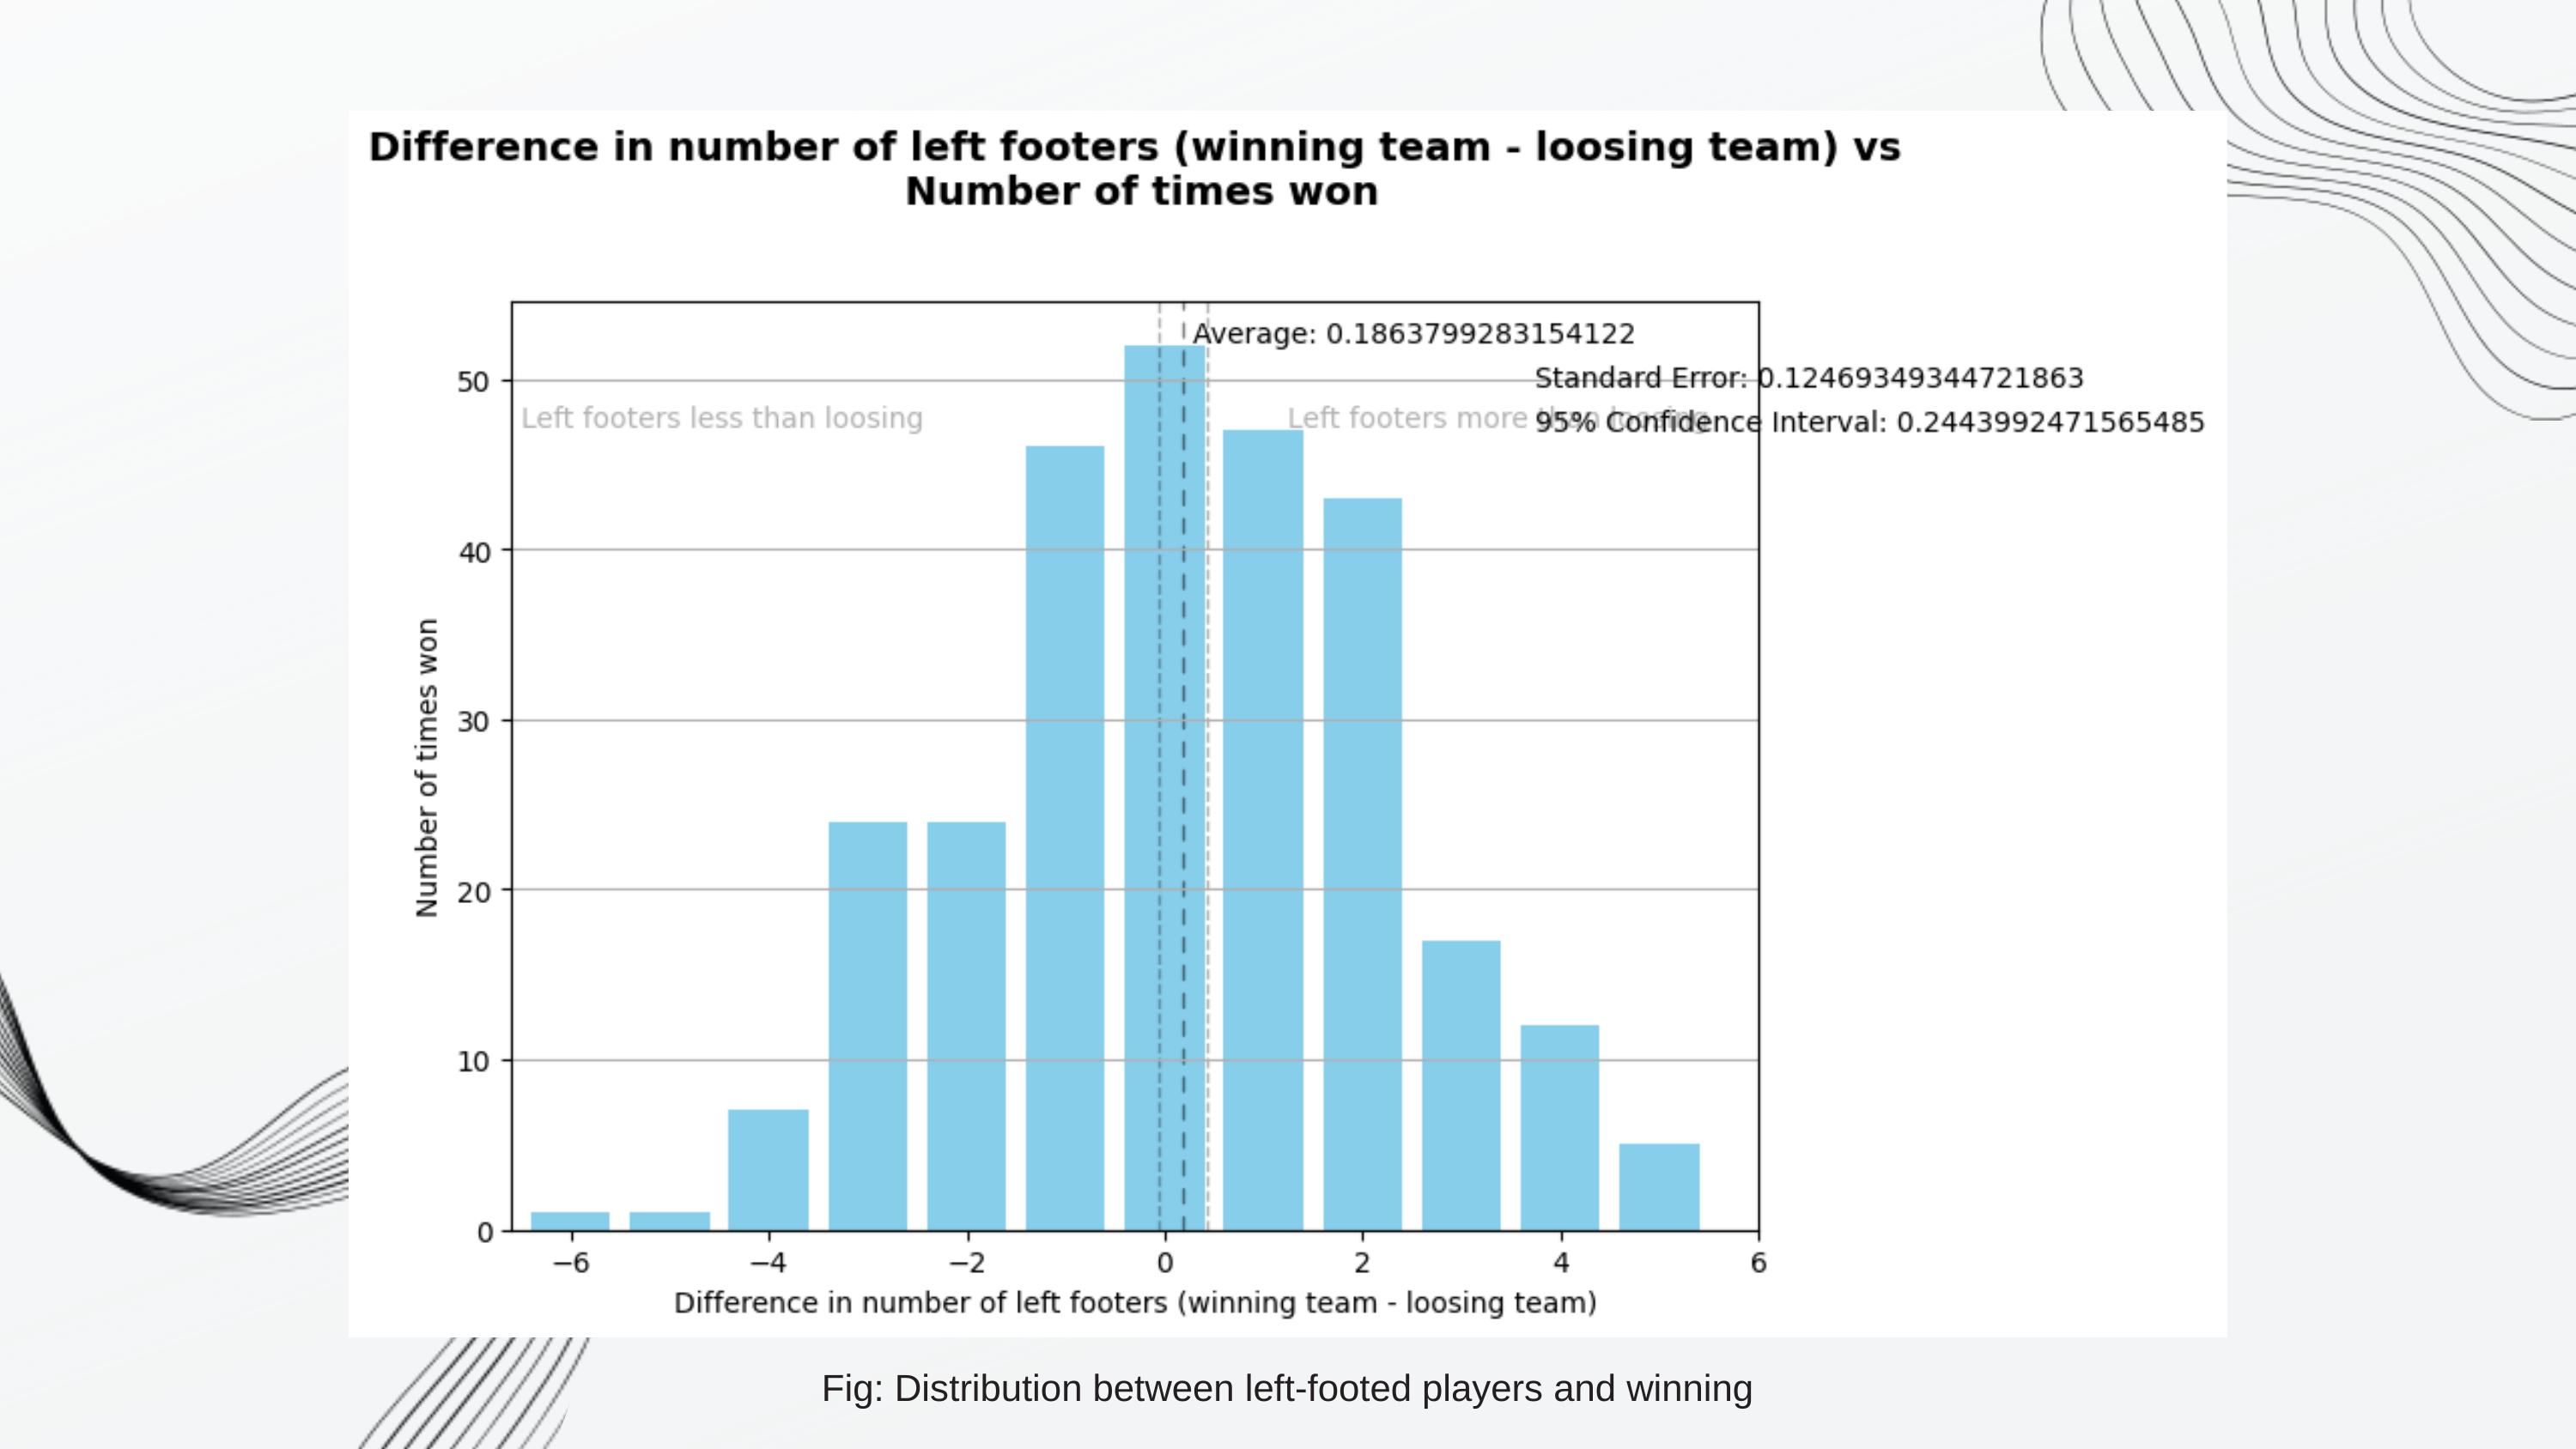

Fig: Distribution between left-footed players and winning